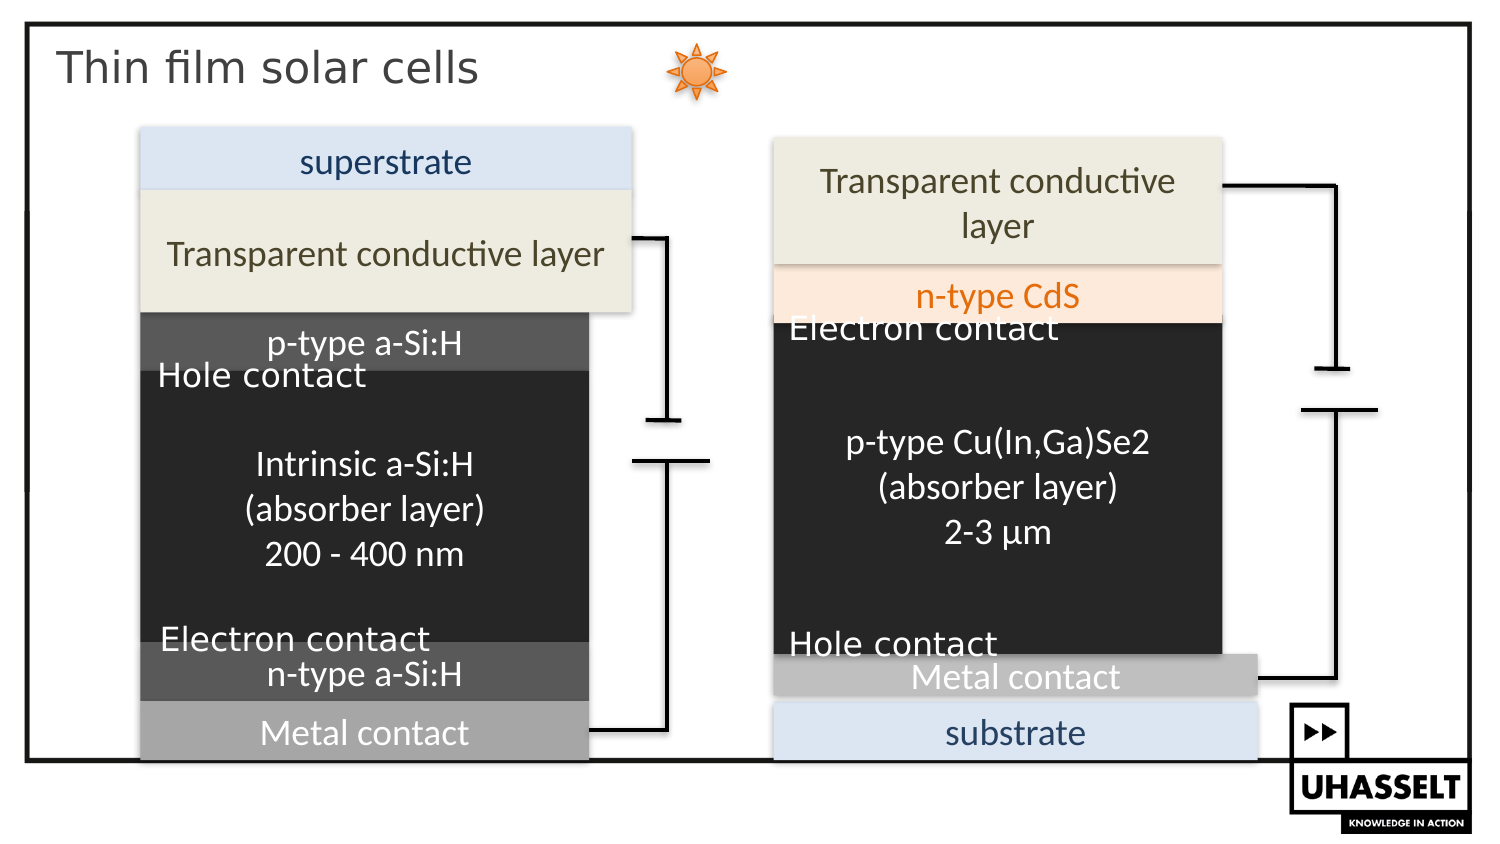

# Thin film solar cells

superstrate
Transparent conductive layer
Transparent conductive layer
n-type CdS
Electron contact
p-type a-Si:H
p-type Cu(In,Ga)Se2 (absorber layer)
2-3 µm
Hole contact
Intrinsic a-Si:H
(absorber layer)
200 - 400 nm
Electron contact
Hole contact
n-type a-Si:H
Metal contact
Metal contact
substrate